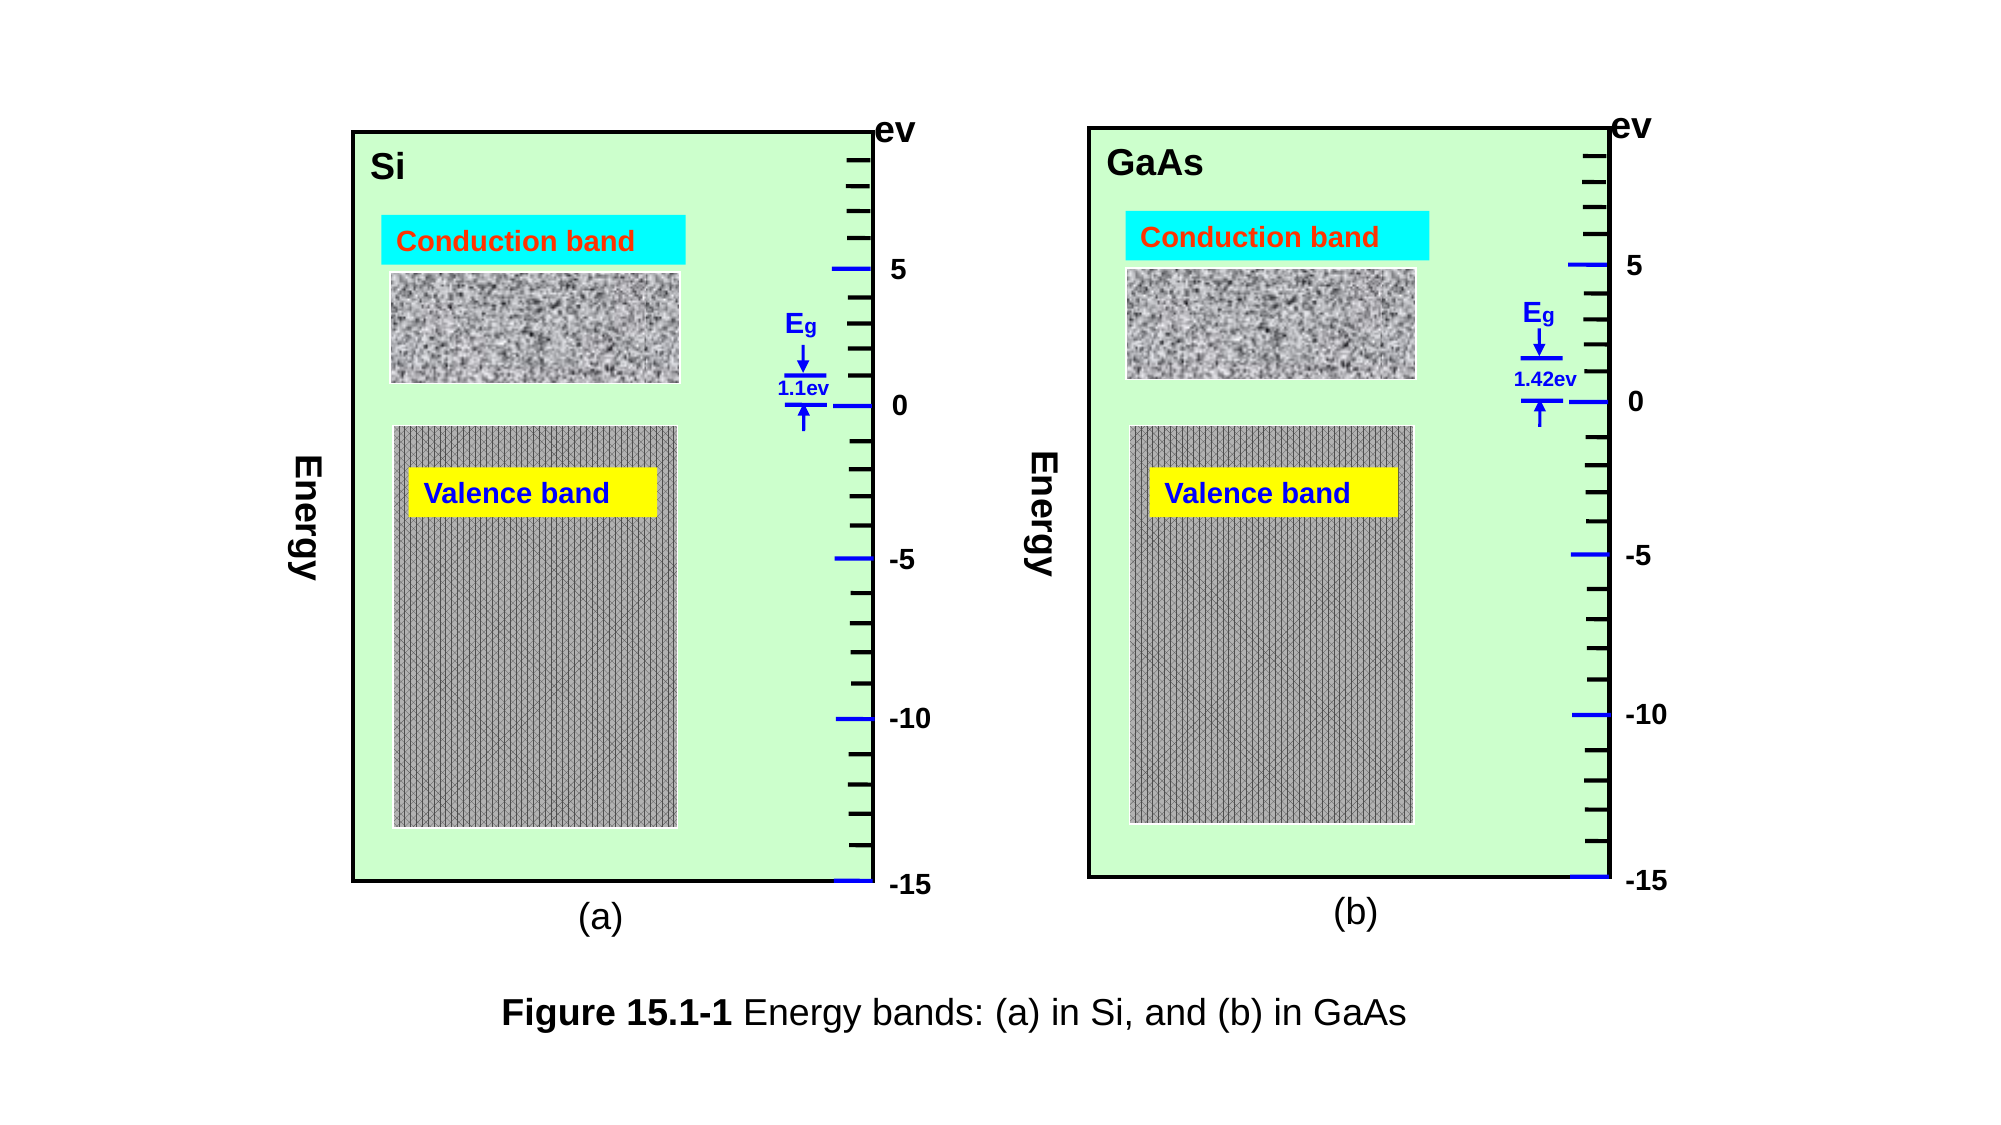

ev
ev

GaAs

Si

Conduction band
Conduction band
5
5

Eg

Eg

1.42ev

1.1ev
0

0

Energy

Energy

Valence band
Valence band
-5
-5

-10
-10

-15
-15
(b)
(a)
Figure 15.1-1 Energy bands: (a) in Si, and (b) in GaAs